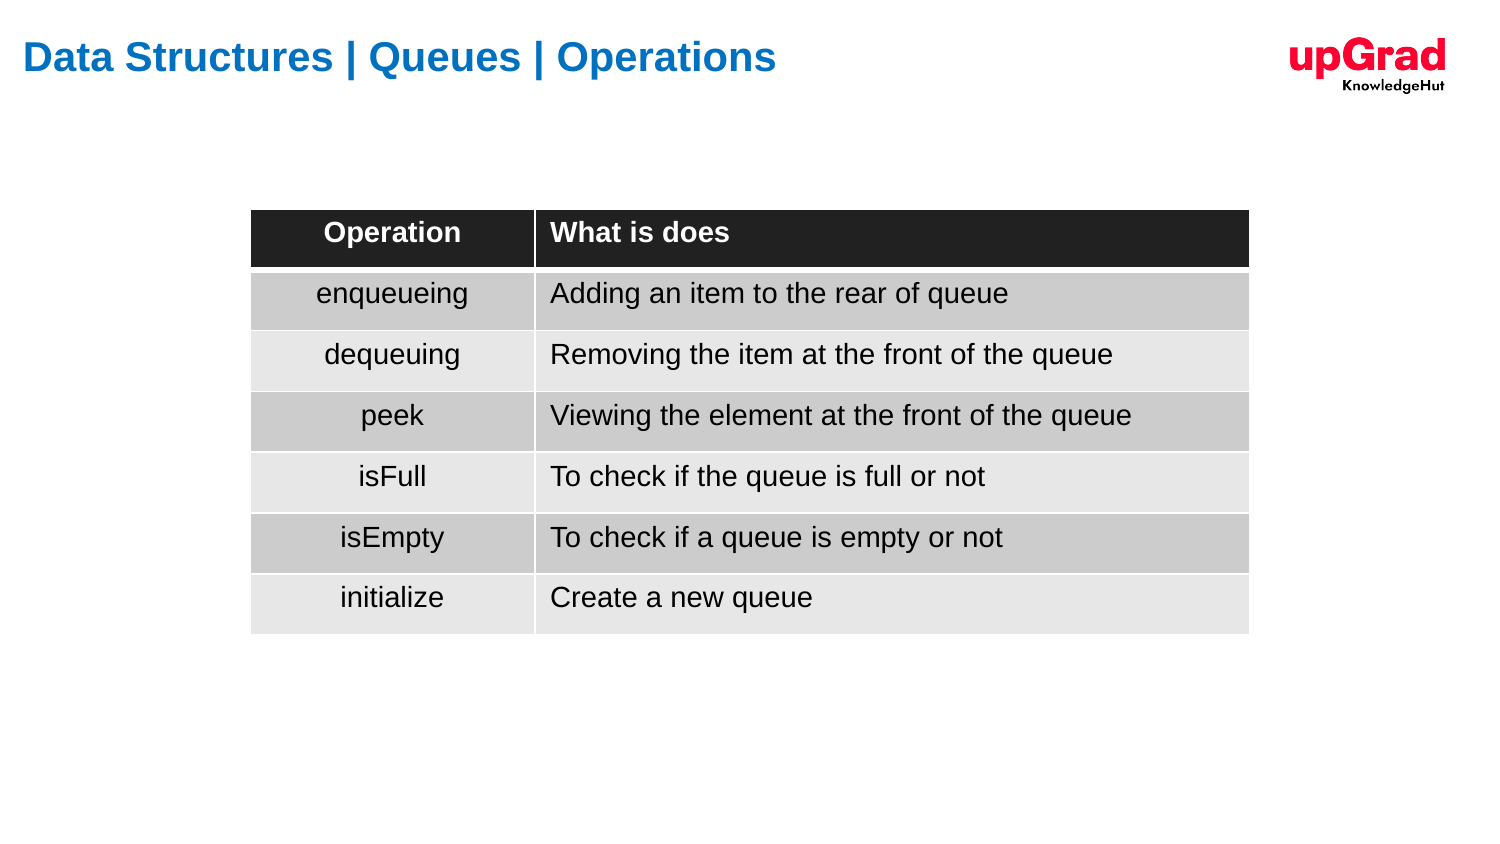

# Data Structures | Queues | Operations
| Operation | What is does |
| --- | --- |
| enqueueing | Adding an item to the rear of queue |
| dequeuing | Removing the item at the front of the queue |
| peek | Viewing the element at the front of the queue |
| isFull | To check if the queue is full or not |
| isEmpty | To check if a queue is empty or not |
| initialize | Create a new queue |